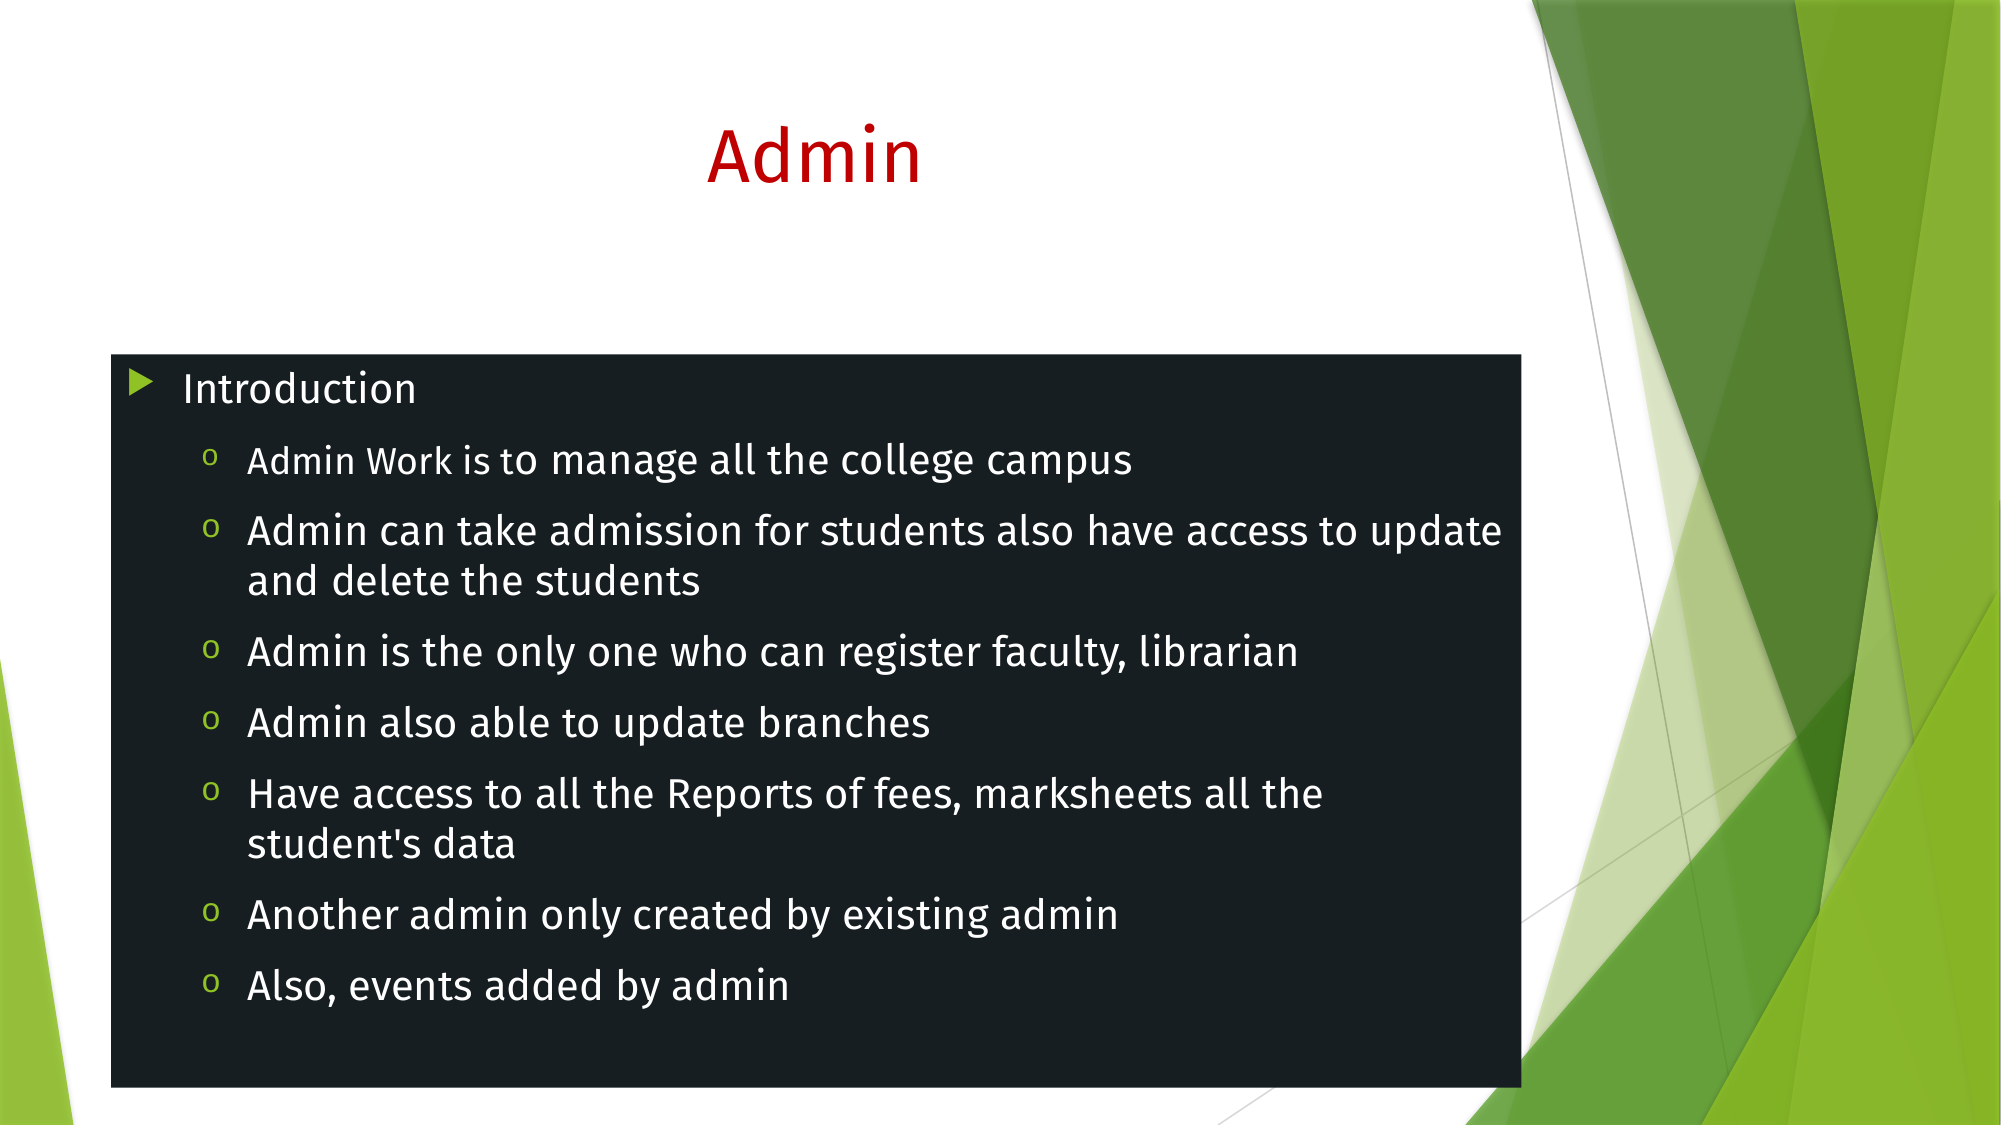

# Admin
Introduction
Admin Work is to manage all the college campus
Admin can take admission for students also have access to update and delete the students
Admin is the only one who can register faculty, librarian
Admin also able to update branches
Have access to all the Reports of fees, marksheets all the student's data
Another admin only created by existing admin
Also, events added by admin